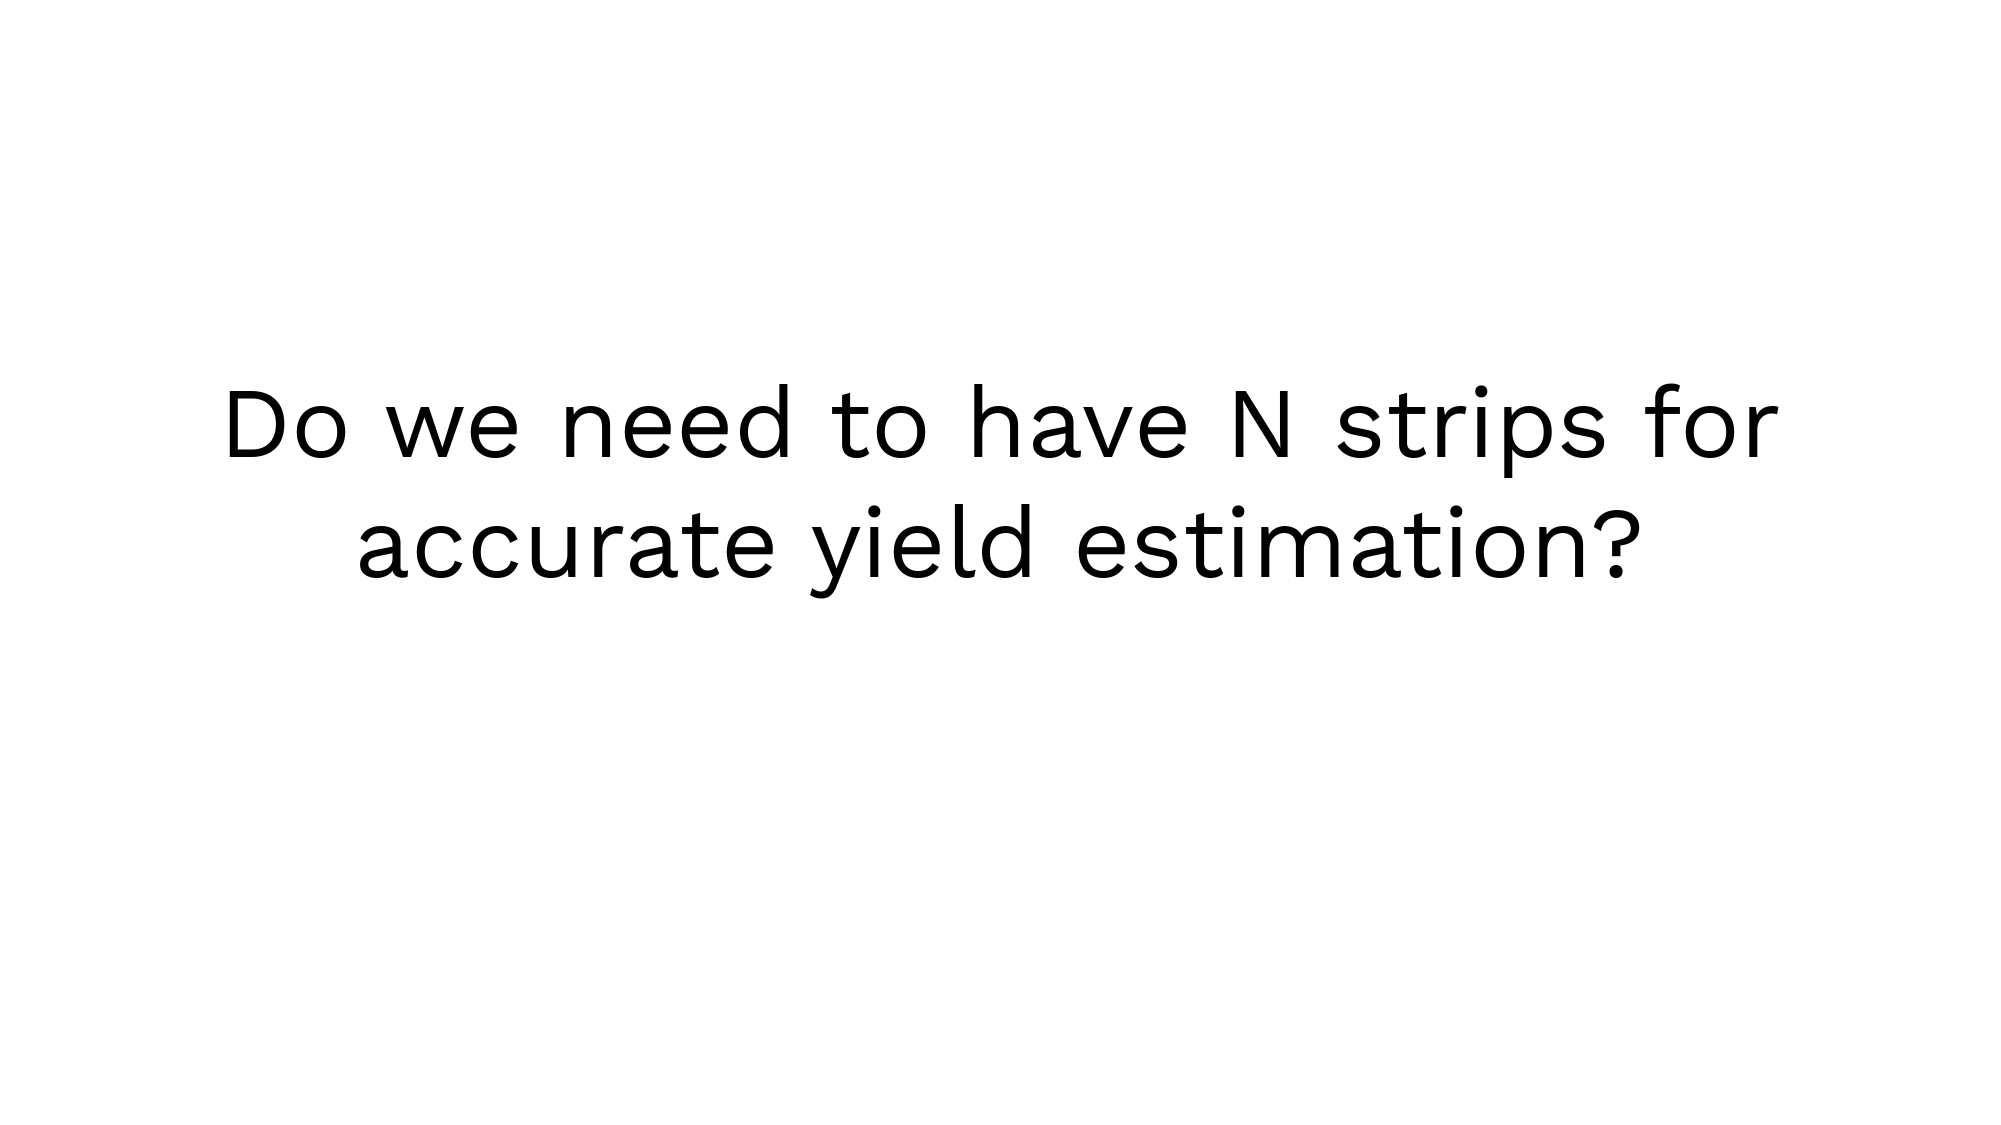

Do we need to have N strips for accurate yield estimation?